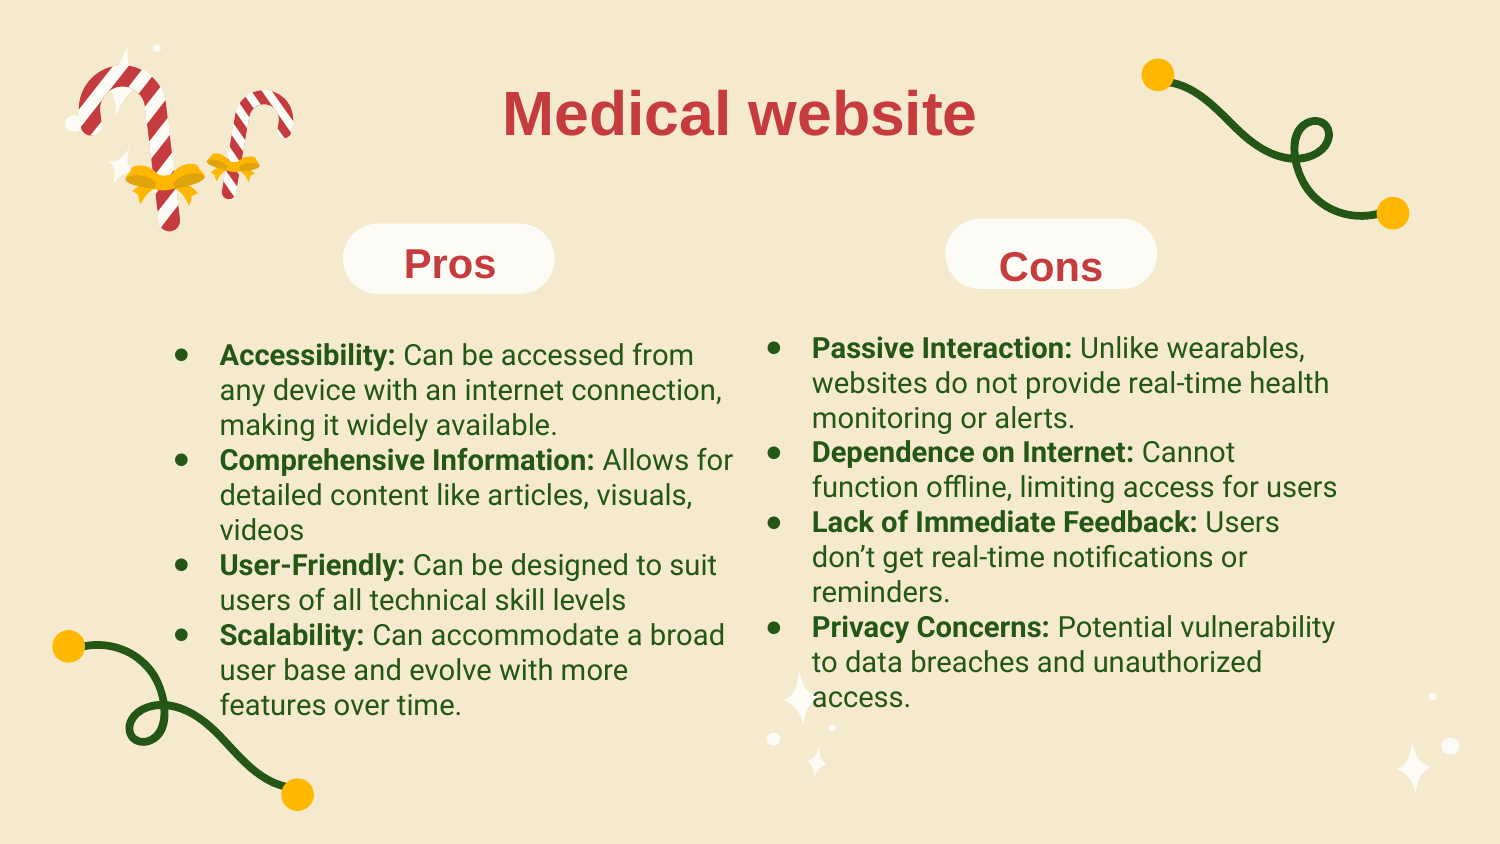

# Medical website

Pros
Cons

Passive Interaction: Unlike wearables, websites do not provide real-time health monitoring or alerts.
Dependence on Internet: Cannot function offline, limiting access for users
Lack of Immediate Feedback: Users don’t get real-time notifications or reminders.
Privacy Concerns: Potential vulnerability to data breaches and unauthorized access.
Accessibility: Can be accessed from any device with an internet connection, making it widely available.
Comprehensive Information: Allows for detailed content like articles, visuals, videos
User-Friendly: Can be designed to suit users of all technical skill levels
Scalability: Can accommodate a broad user base and evolve with more features over time.